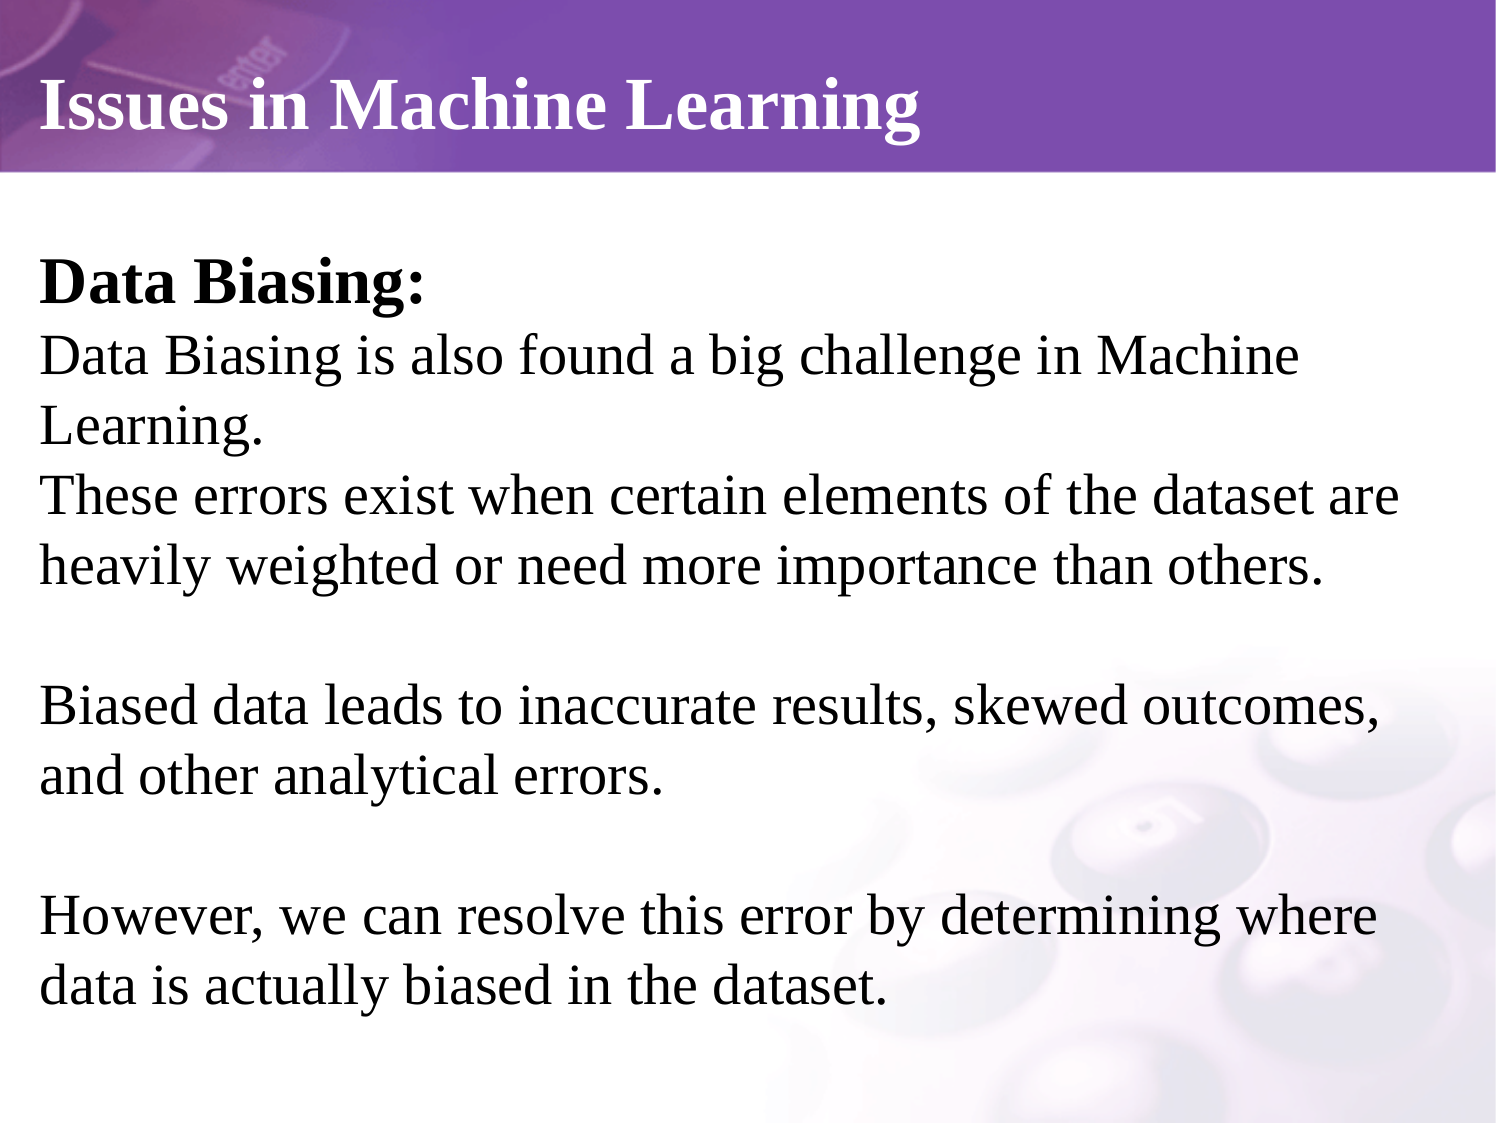

# Issues in Machine Learning
Data Biasing:
Data Biasing is also found a big challenge in Machine Learning.
These errors exist when certain elements of the dataset are heavily weighted or need more importance than others.

Biased data leads to inaccurate results, skewed outcomes, and other analytical errors.

However, we can resolve this error by determining where data is actually biased in the dataset.